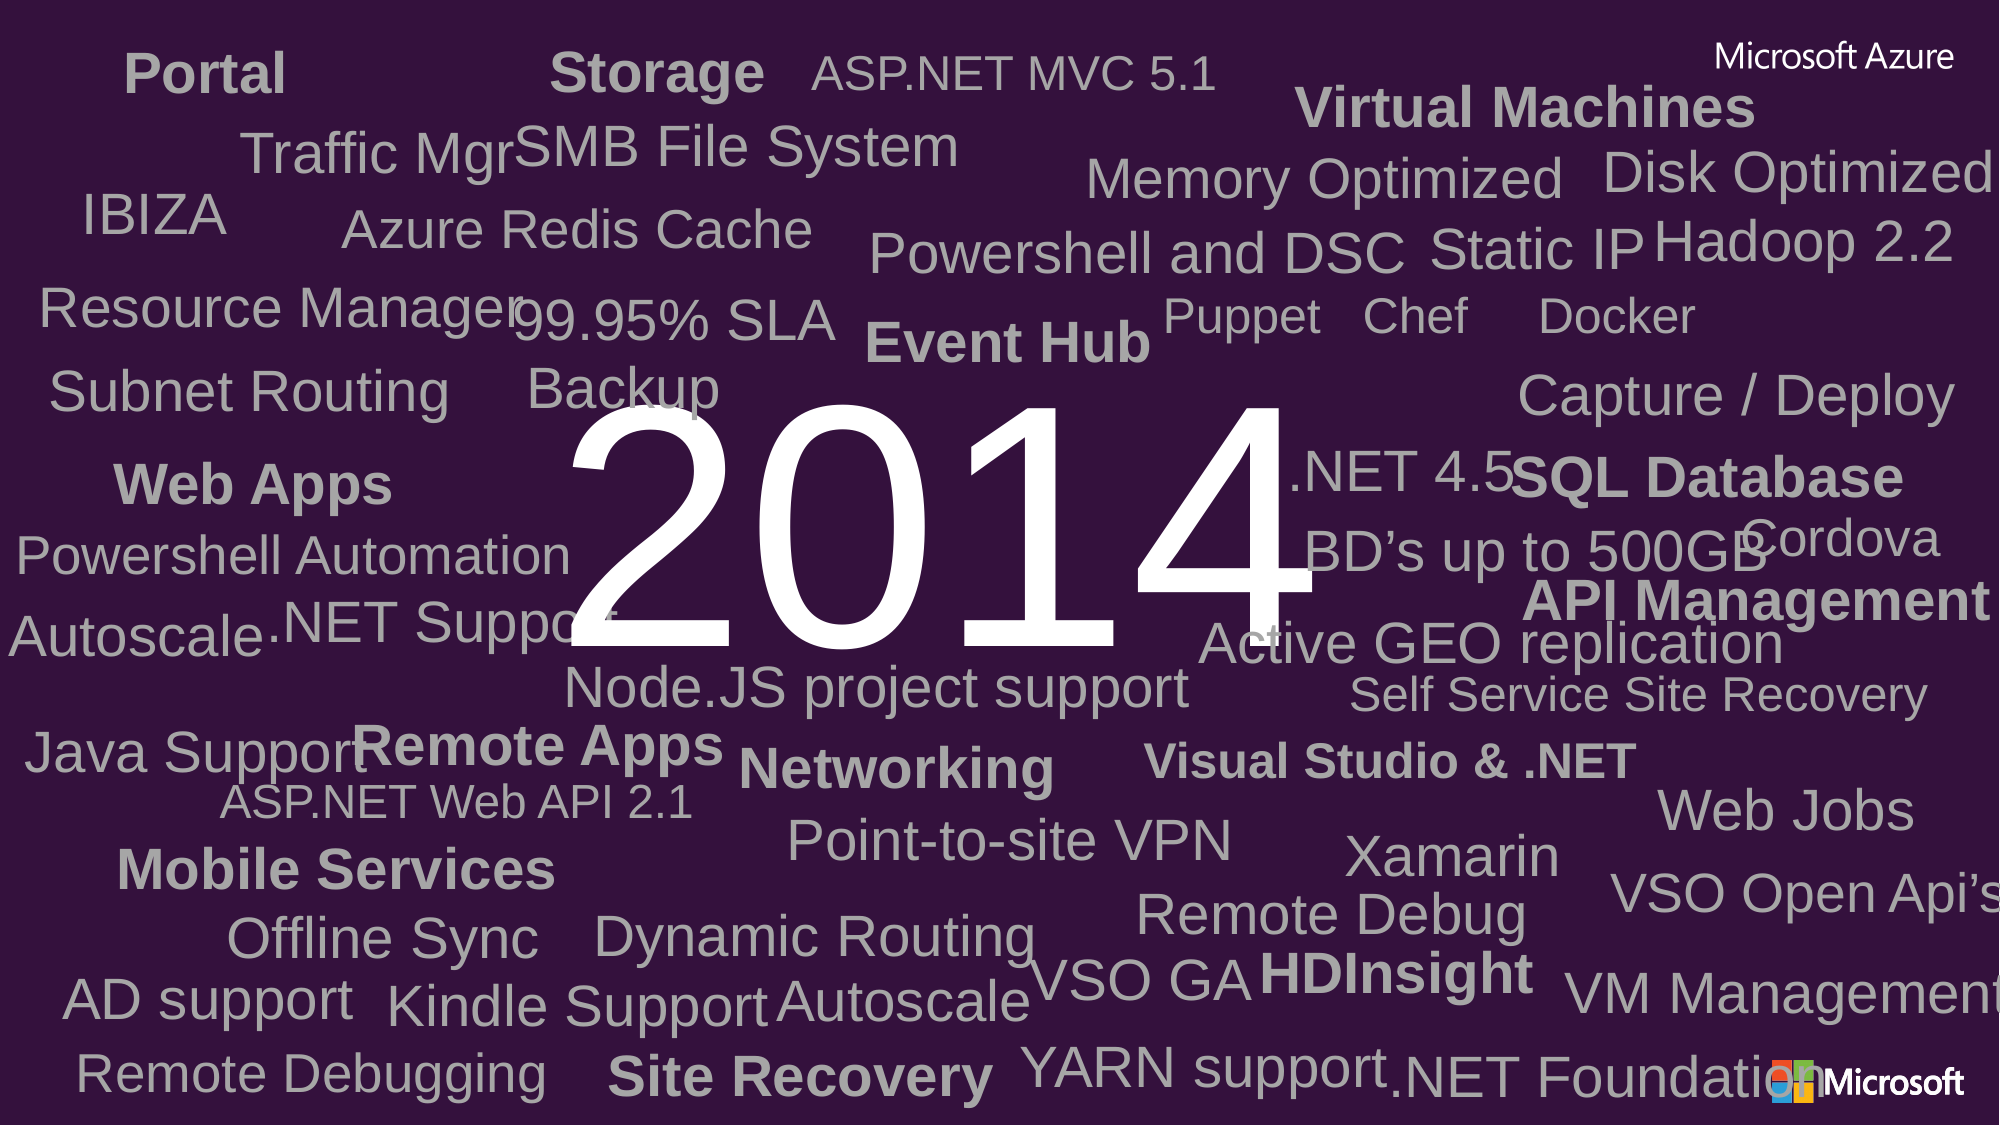

Storage
Portal
ASP.NET MVC 5.1
Virtual Machines
SMB File System
Traffic Mgr
Disk Optimized
Memory Optimized
IBIZA
Azure Redis Cache
Hadoop 2.2
Static IP
Powershell and DSC
Resource Manager
99.95% SLA
Puppet   Chef     Docker
Event Hub
2014
Backup
Subnet Routing
Capture / Deploy
.NET 4.5
SQL Database
Web Apps
Cordova
BD’s up to 500GB
Powershell Automation
API Management
.NET Support
Autoscale
Active GEO replication
Node.JS project support
Self Service Site Recovery
Remote Apps
Java Support
Visual Studio & .NET
Networking
ASP.NET Web API 2.1
Web Jobs
Point-to-site VPN
Xamarin
Mobile Services
VSO Open Api’s
Remote Debug
Dynamic Routing
Offline Sync
HDInsight
VSO GA
VM Management
AD support
Autoscale
Kindle Support
YARN support
Remote Debugging
Site Recovery
.NET Foundation